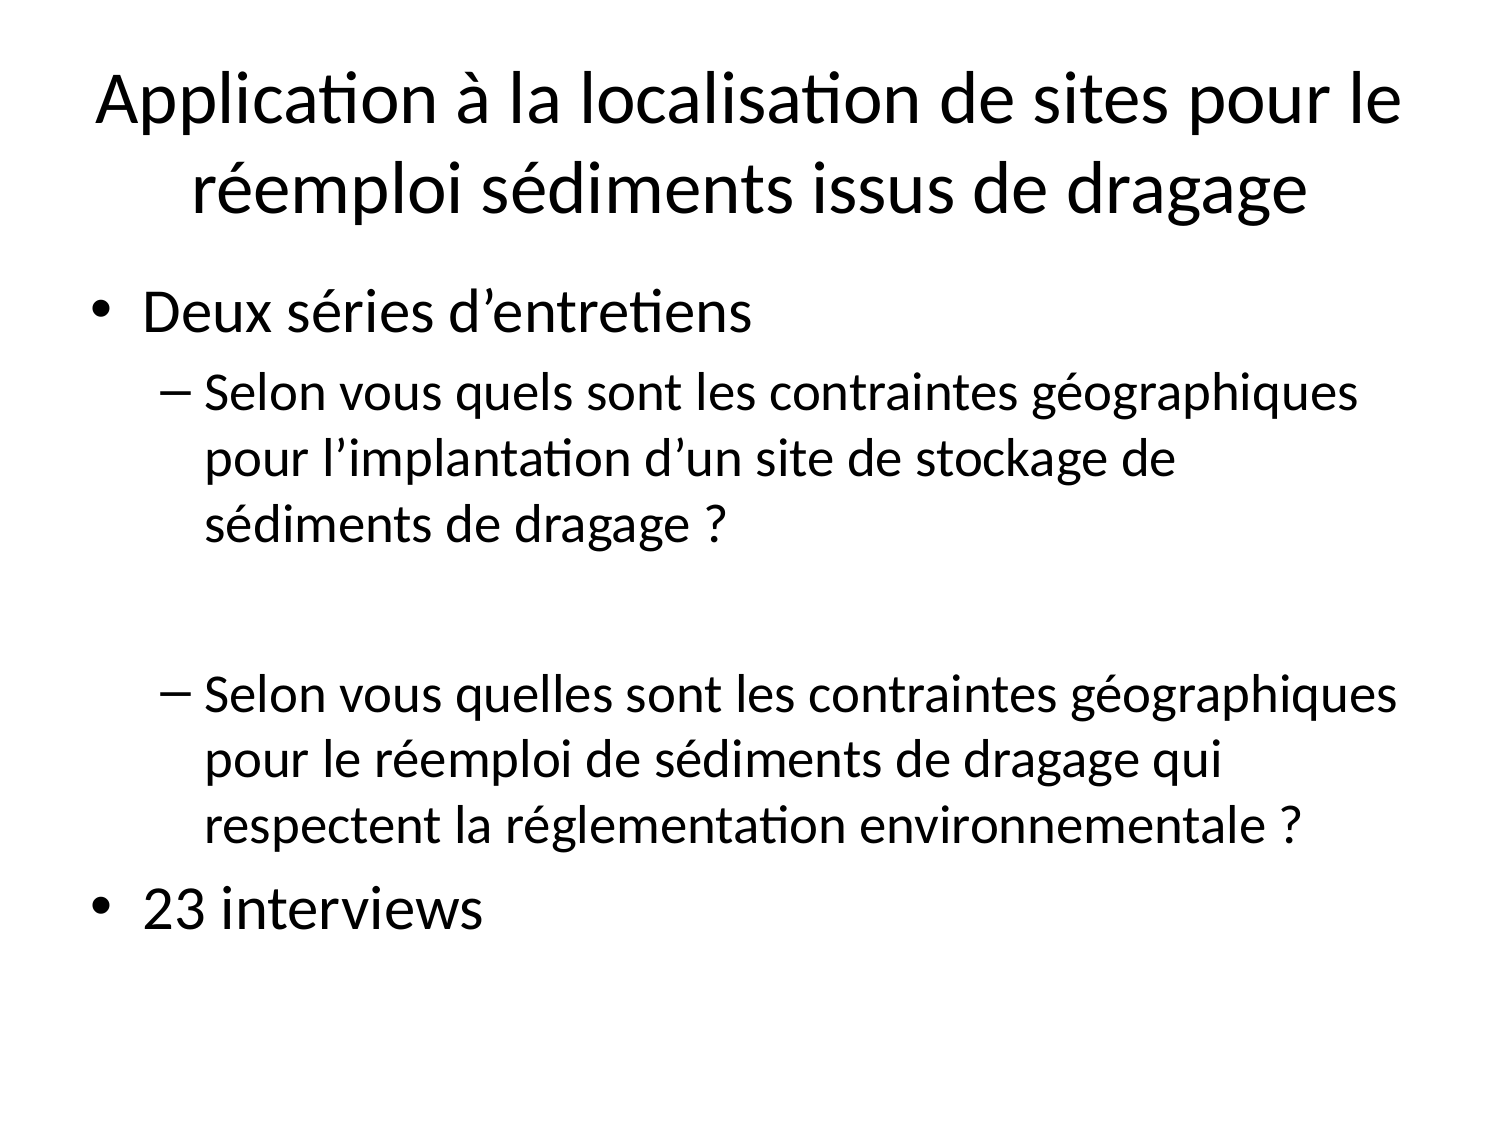

# Application à la localisation de sites pour le réemploi sédiments issus de dragage
Deux séries d’entretiens
Selon vous quels sont les contraintes géographiques pour l’implantation d’un site de stockage de sédiments de dragage ?

Selon vous quelles sont les contraintes géographiques pour le réemploi de sédiments de dragage qui respectent la réglementation environnementale ?
23 interviews